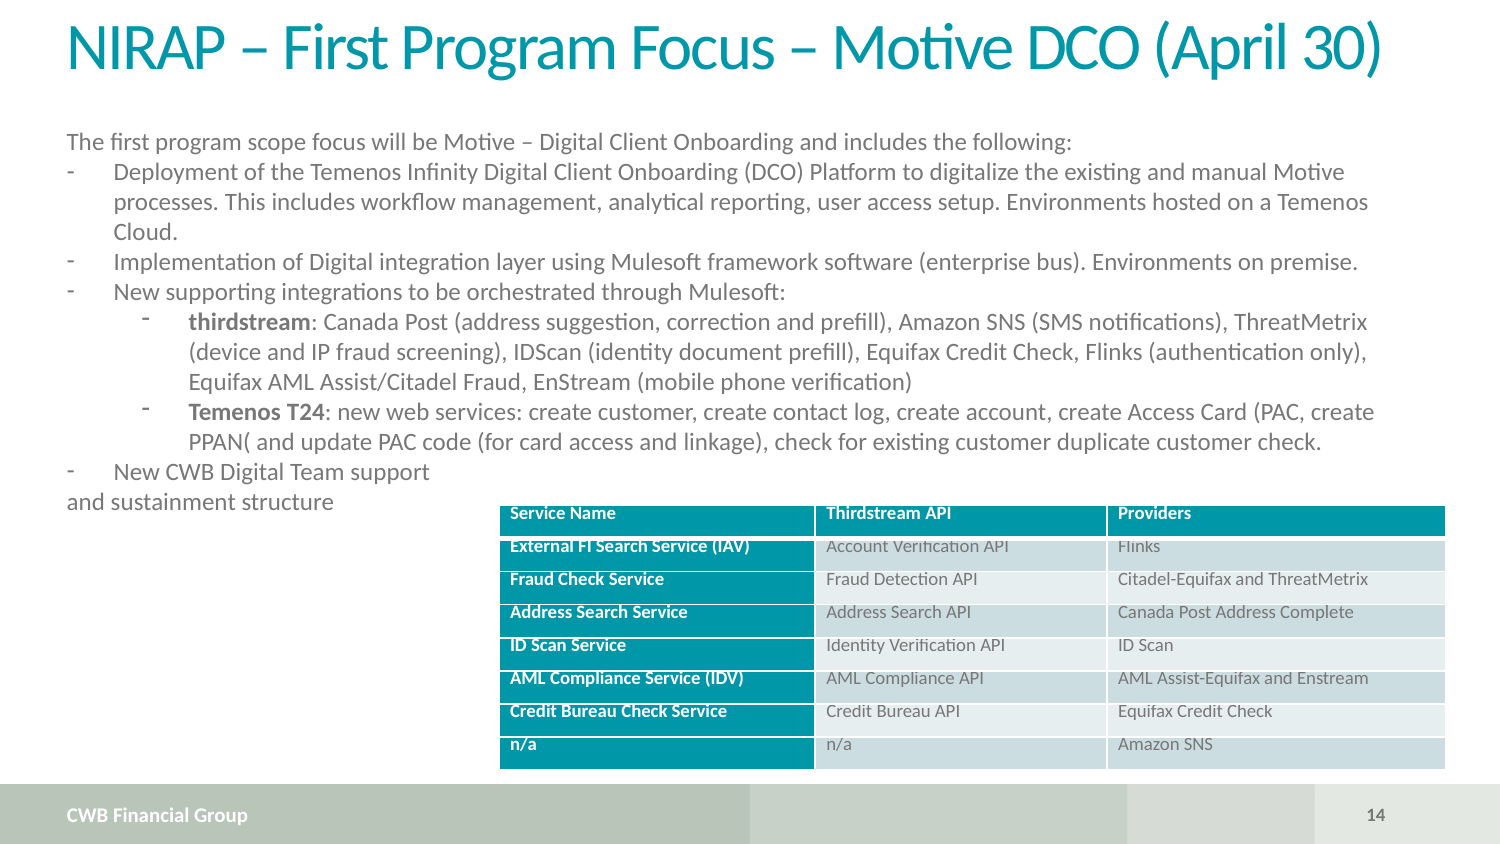

NIRAP – First Program Focus – Motive DCO (April 30)

The first program scope focus will be Motive – Digital Client Onboarding and includes the following:
Deployment of the Temenos Infinity Digital Client Onboarding (DCO) Platform to digitalize the existing and manual Motive processes. This includes workflow management, analytical reporting, user access setup. Environments hosted on a Temenos Cloud.
Implementation of Digital integration layer using Mulesoft framework software (enterprise bus). Environments on premise.
New supporting integrations to be orchestrated through Mulesoft:
thirdstream: Canada Post (address suggestion, correction and prefill), Amazon SNS (SMS notifications), ThreatMetrix (device and IP fraud screening), IDScan (identity document prefill), Equifax Credit Check, Flinks (authentication only), Equifax AML Assist/Citadel Fraud, EnStream (mobile phone verification)
Temenos T24: new web services: create customer, create contact log, create account, create Access Card (PAC, create PPAN( and update PAC code (for card access and linkage), check for existing customer duplicate customer check.
New CWB Digital Team support
and sustainment structure

| Service Name | Thirdstream API | Providers |
| --- | --- | --- |
| External FI Search Service (IAV) | Account Verification API | Flinks |
| Fraud Check Service | Fraud Detection API | Citadel-Equifax and ThreatMetrix |
| Address Search Service | Address Search API | Canada Post Address Complete |
| ID Scan Service | Identity Verification API | ID Scan |
| AML Compliance Service (IDV) | AML Compliance API | AML Assist-Equifax and Enstream |
| Credit Bureau Check Service | Credit Bureau API | Equifax Credit Check |
| n/a | n/a | Amazon SNS |